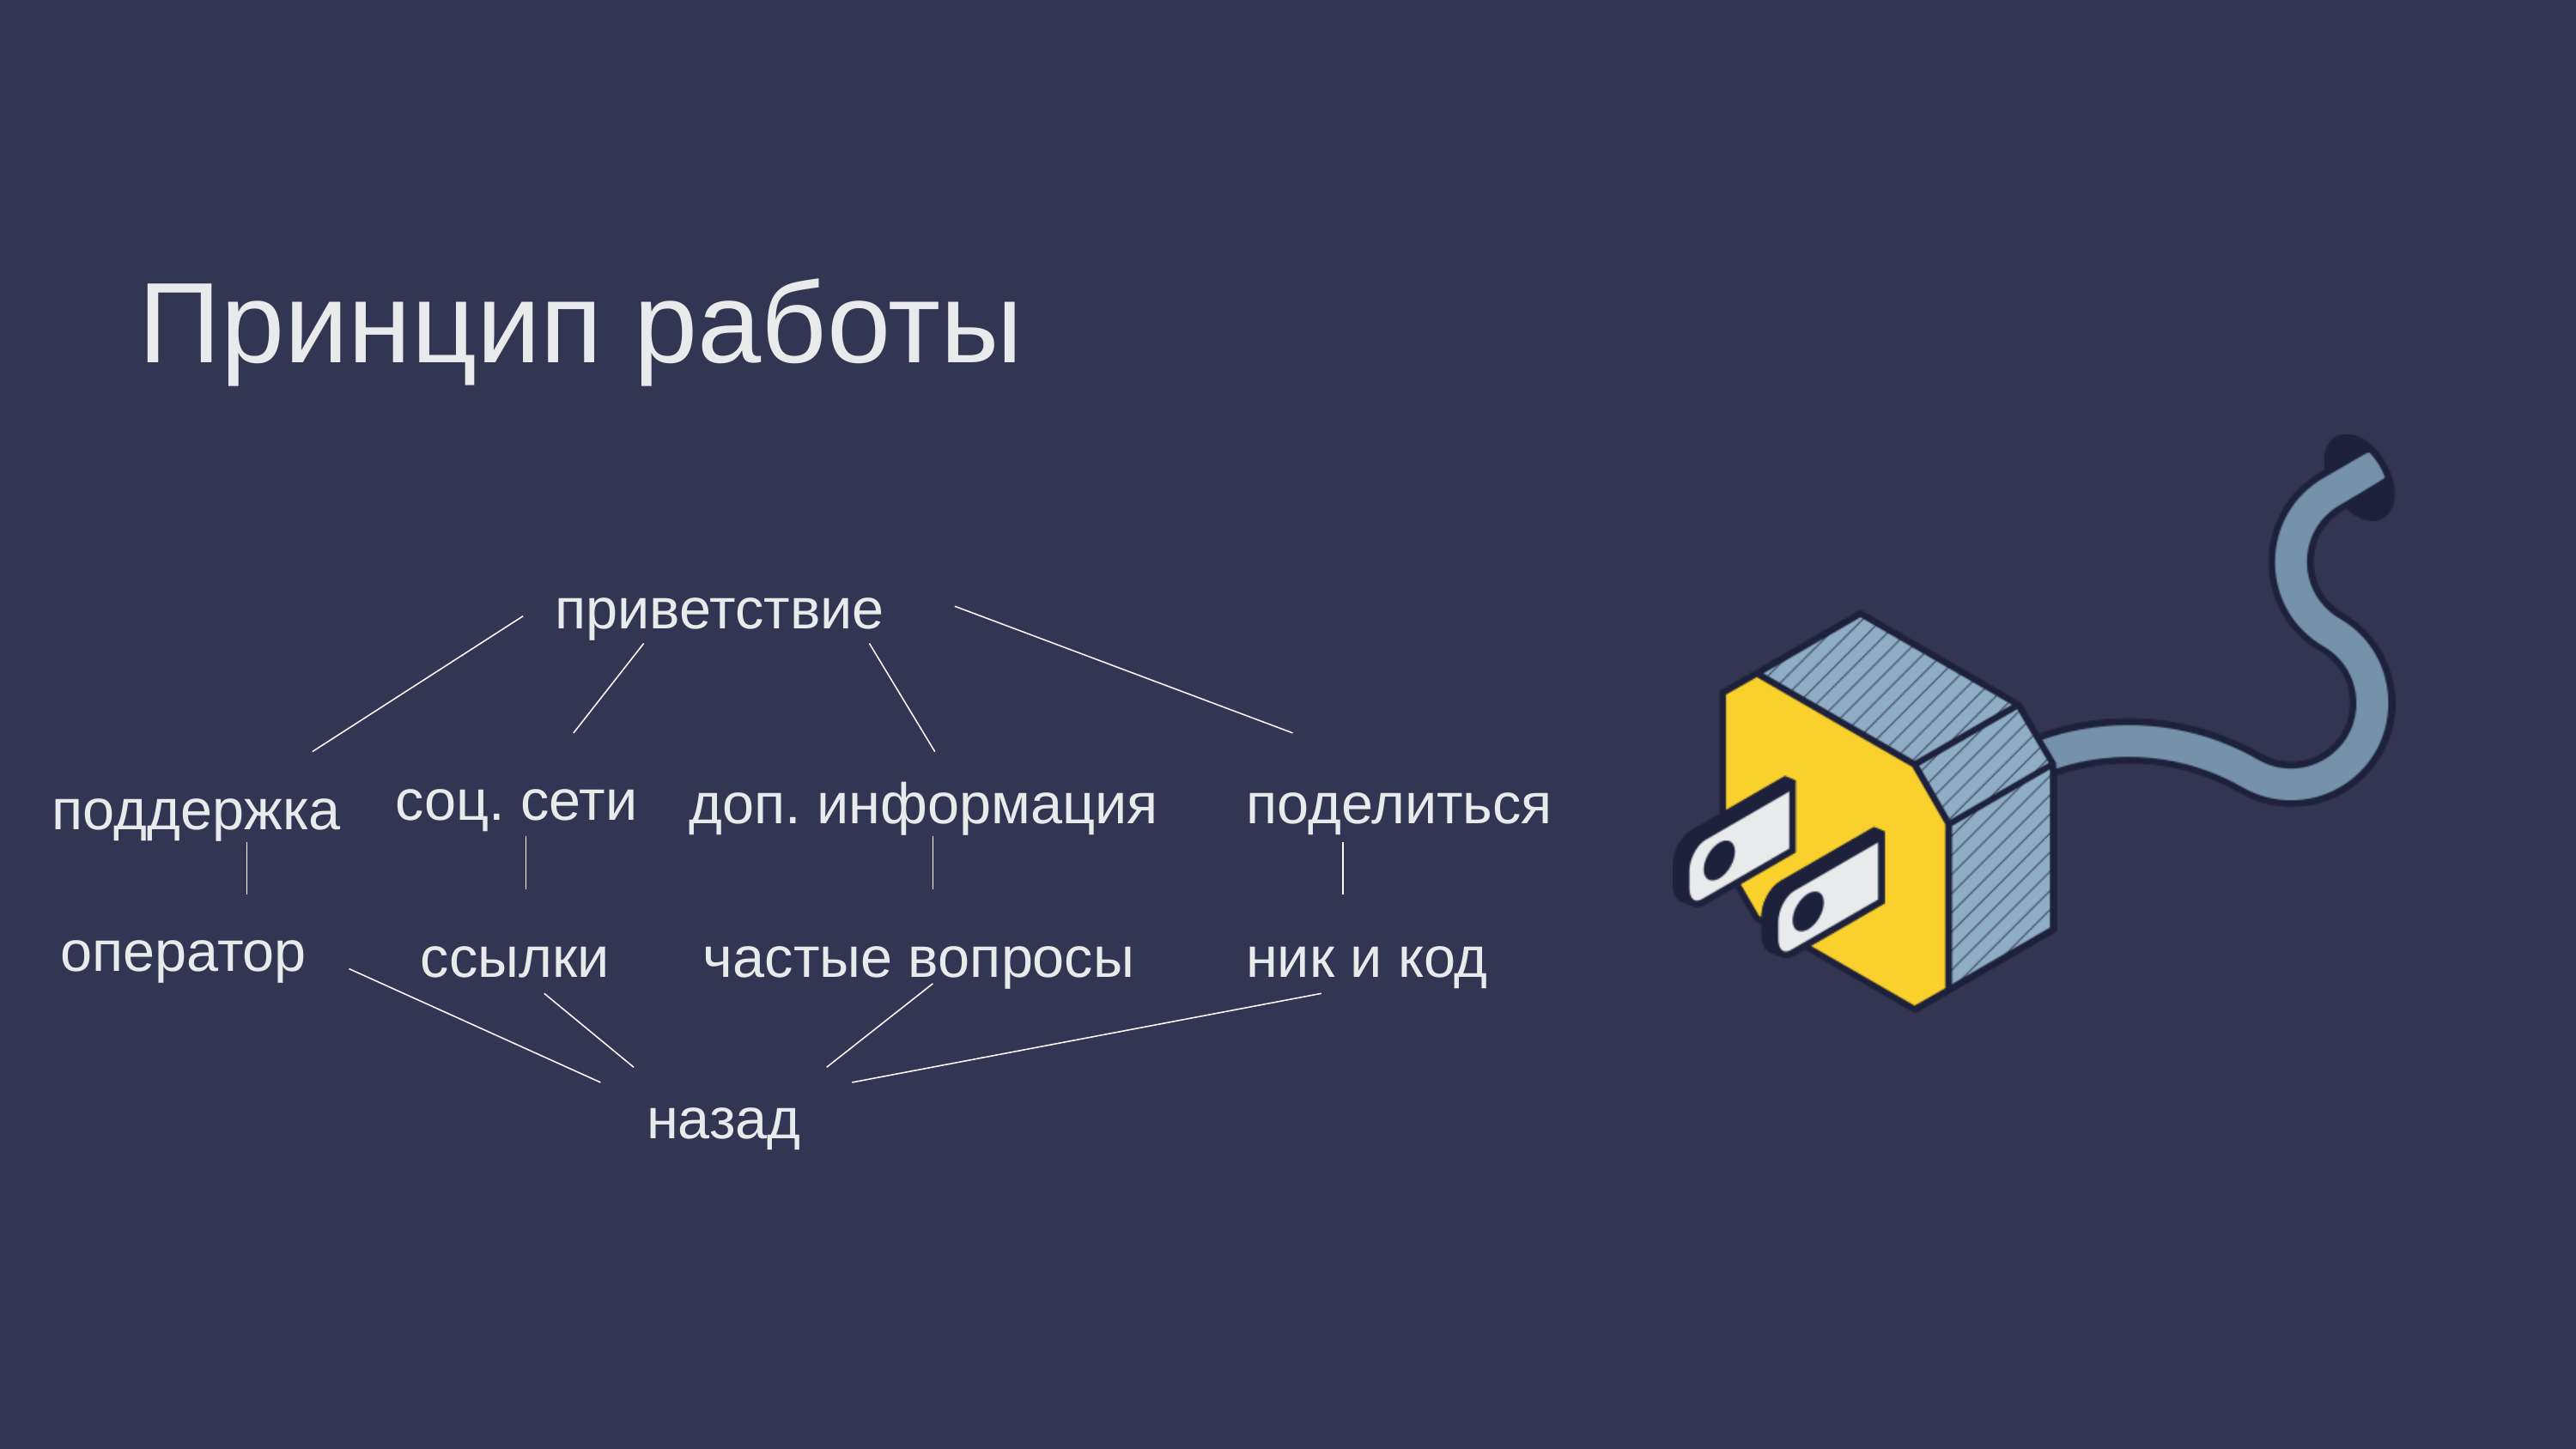

Принцип работы

приветствие
соц. сети
доп. информация
поделиться
поддержка
оператор
частые вопросы
ник и код
ссылки
назад